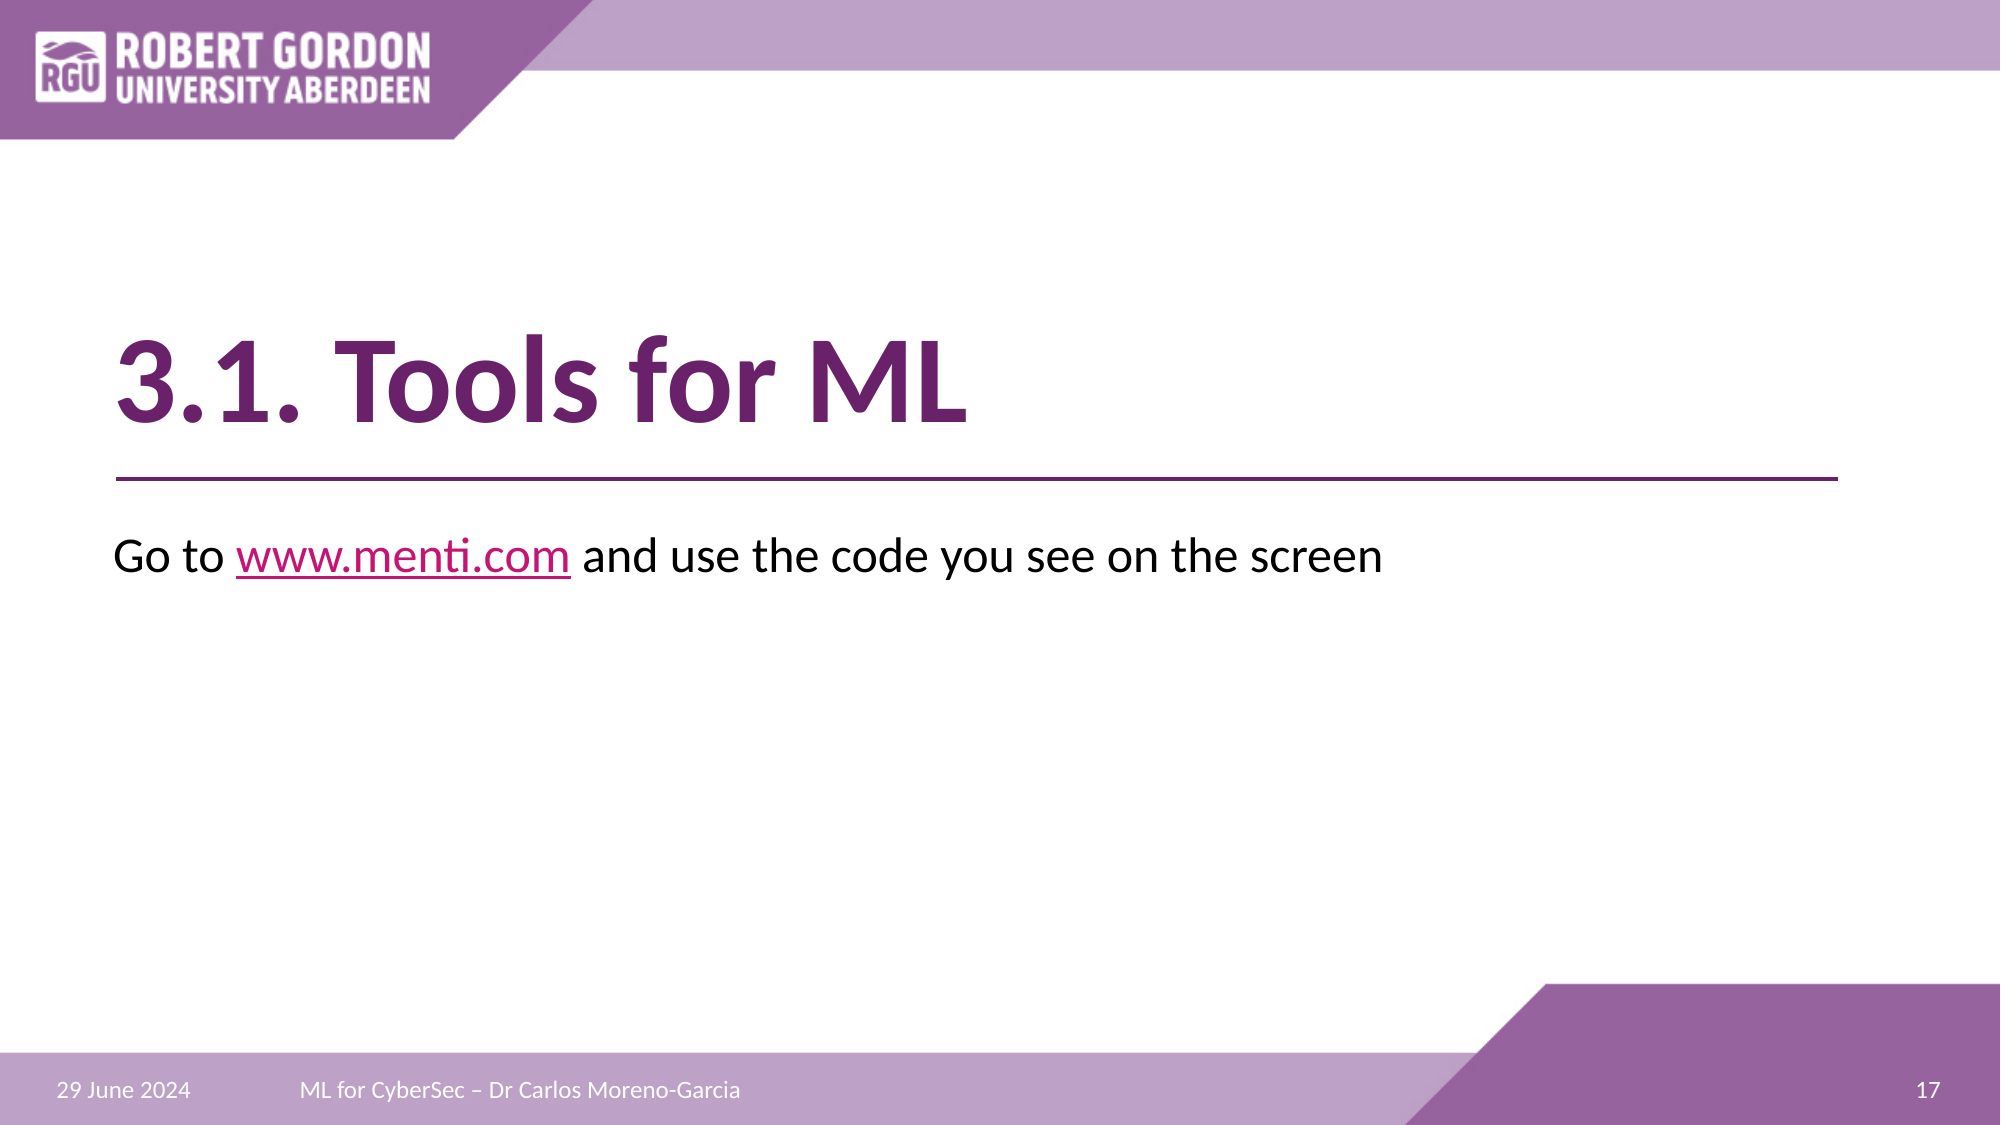

# 3.1. Tools for ML
Go to www.menti.com and use the code you see on the screen
17
29 June 2024
ML for CyberSec – Dr Carlos Moreno-Garcia